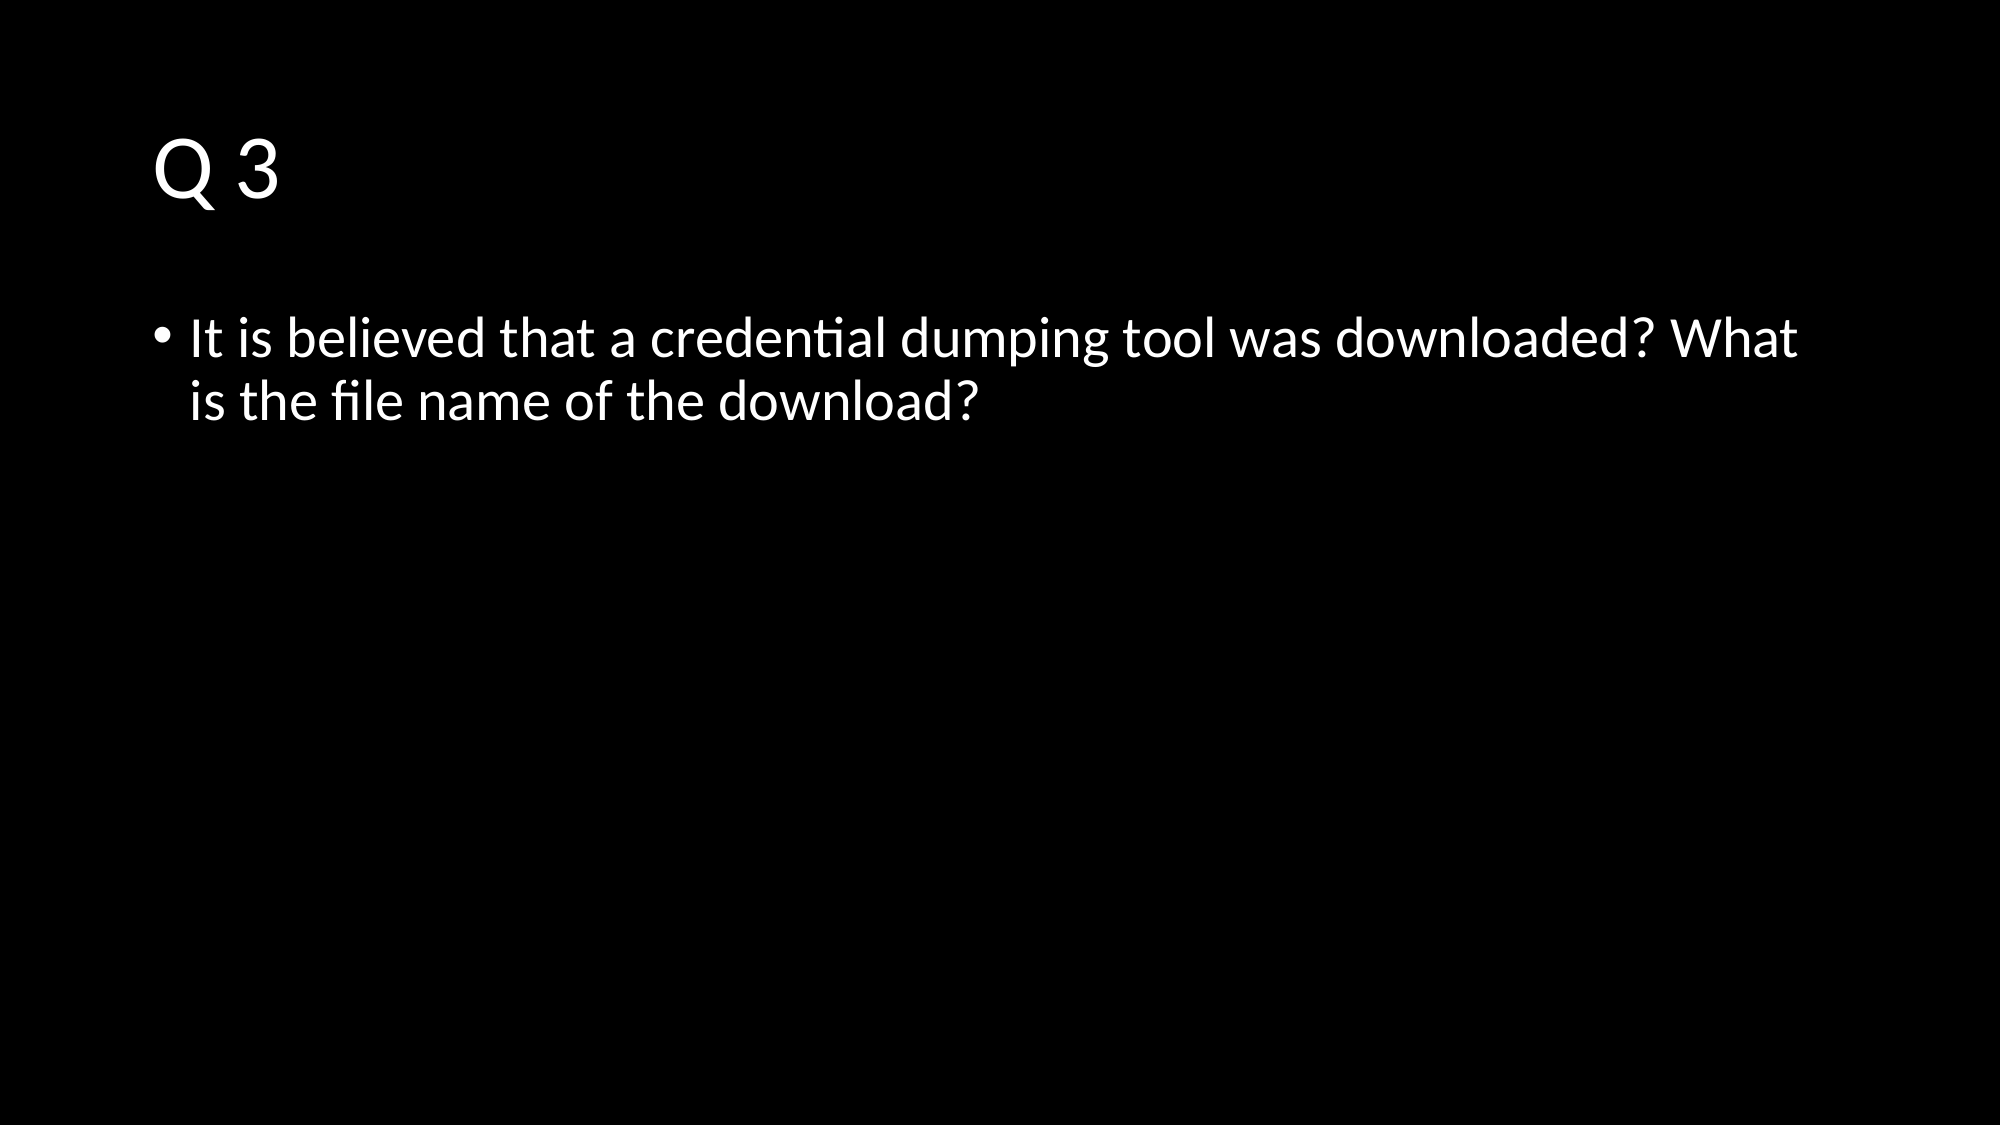

# Q 3
It is believed that a credential dumping tool was downloaded? What is the file name of the download?